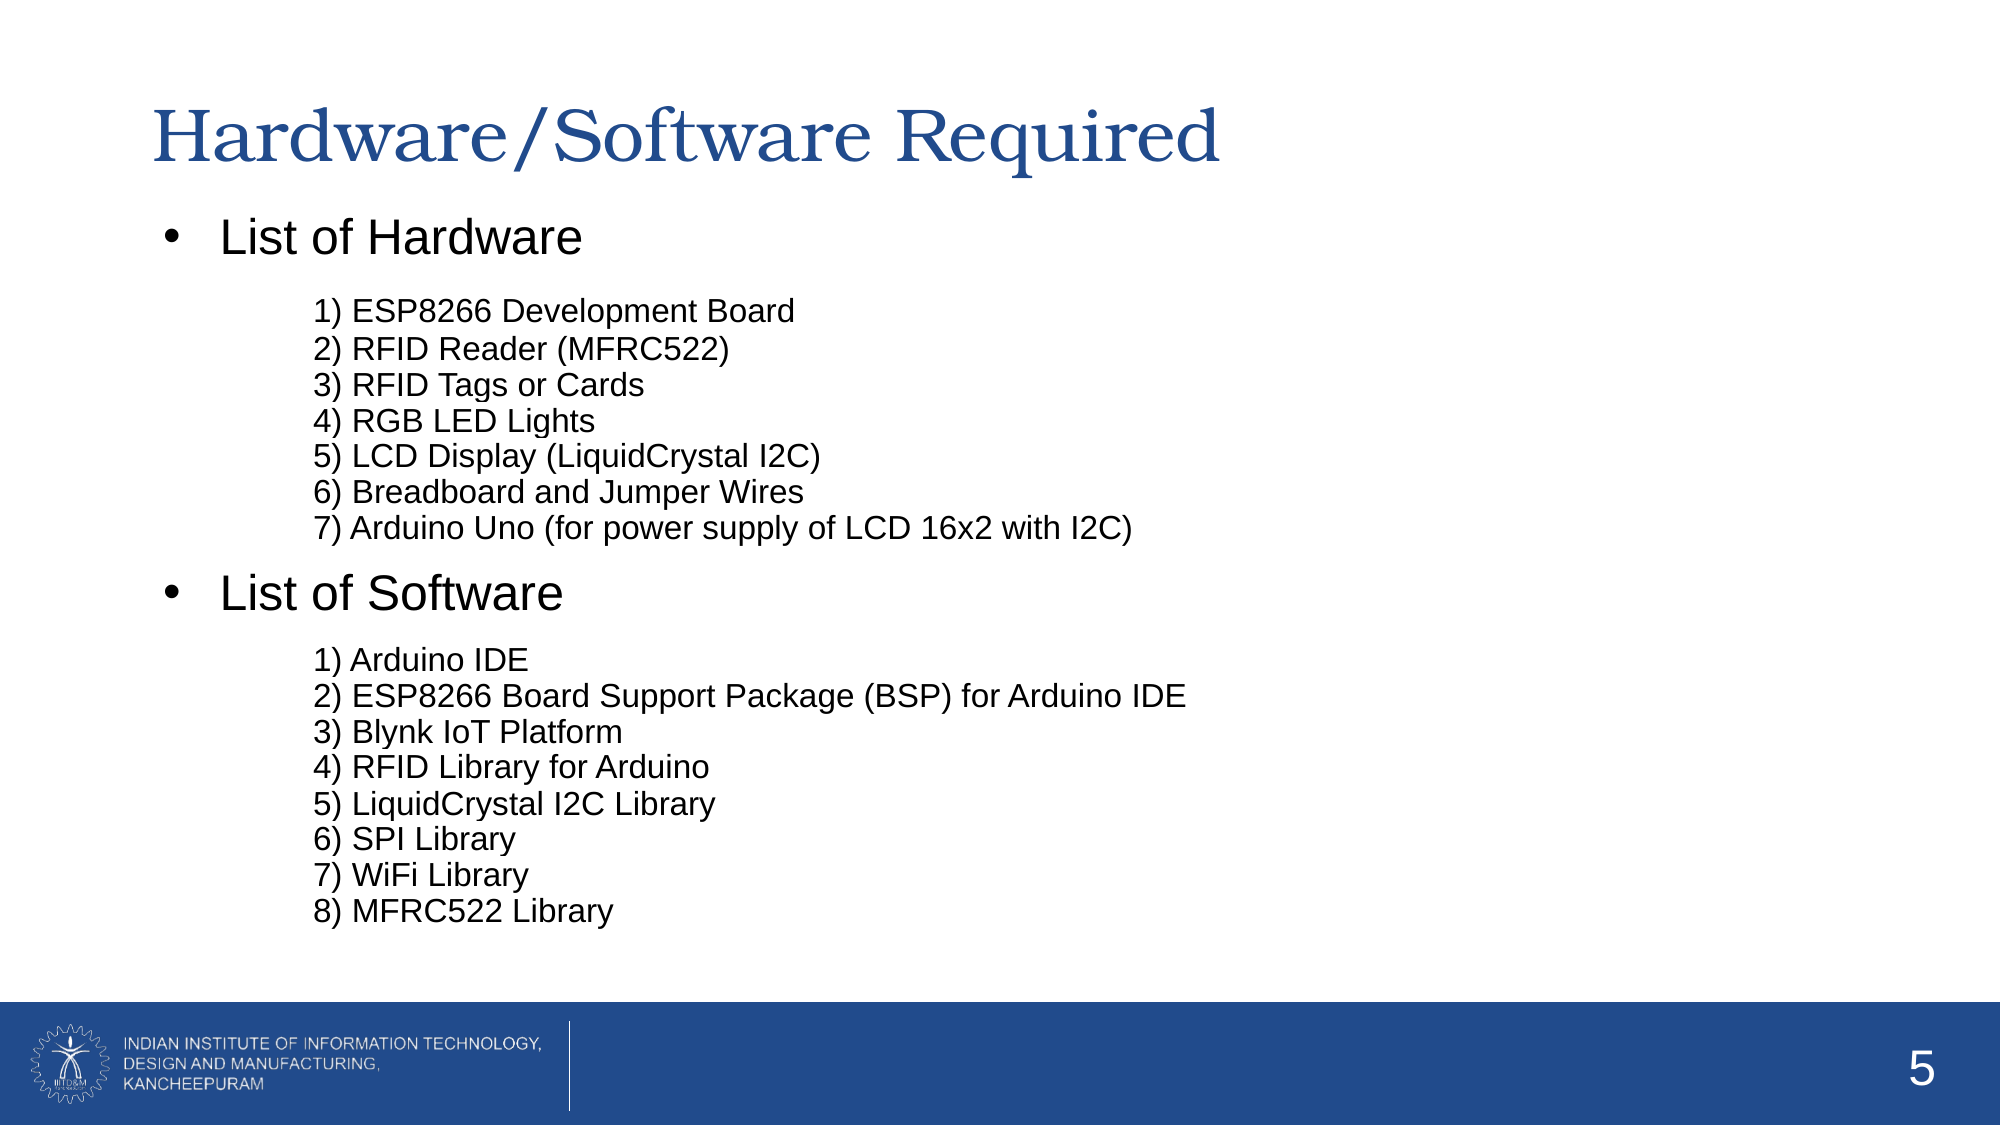

# Hardware/Software Required
List of Hardware
	1) ESP8266 Development Board
	2) RFID Reader (MFRC522)
	3) RFID Tags or Cards
	4) RGB LED Lights
	5) LCD Display (LiquidCrystal I2C)
	6) Breadboard and Jumper Wires
	7) Arduino Uno (for power supply of LCD 16x2 with I2C)
List of Software
	1) Arduino IDE
	2) ESP8266 Board Support Package (BSP) for Arduino IDE
	3) Blynk IoT Platform
	4) RFID Library for Arduino
	5) LiquidCrystal I2C Library
	6) SPI Library
	7) WiFi Library
	8) MFRC522 Library

5